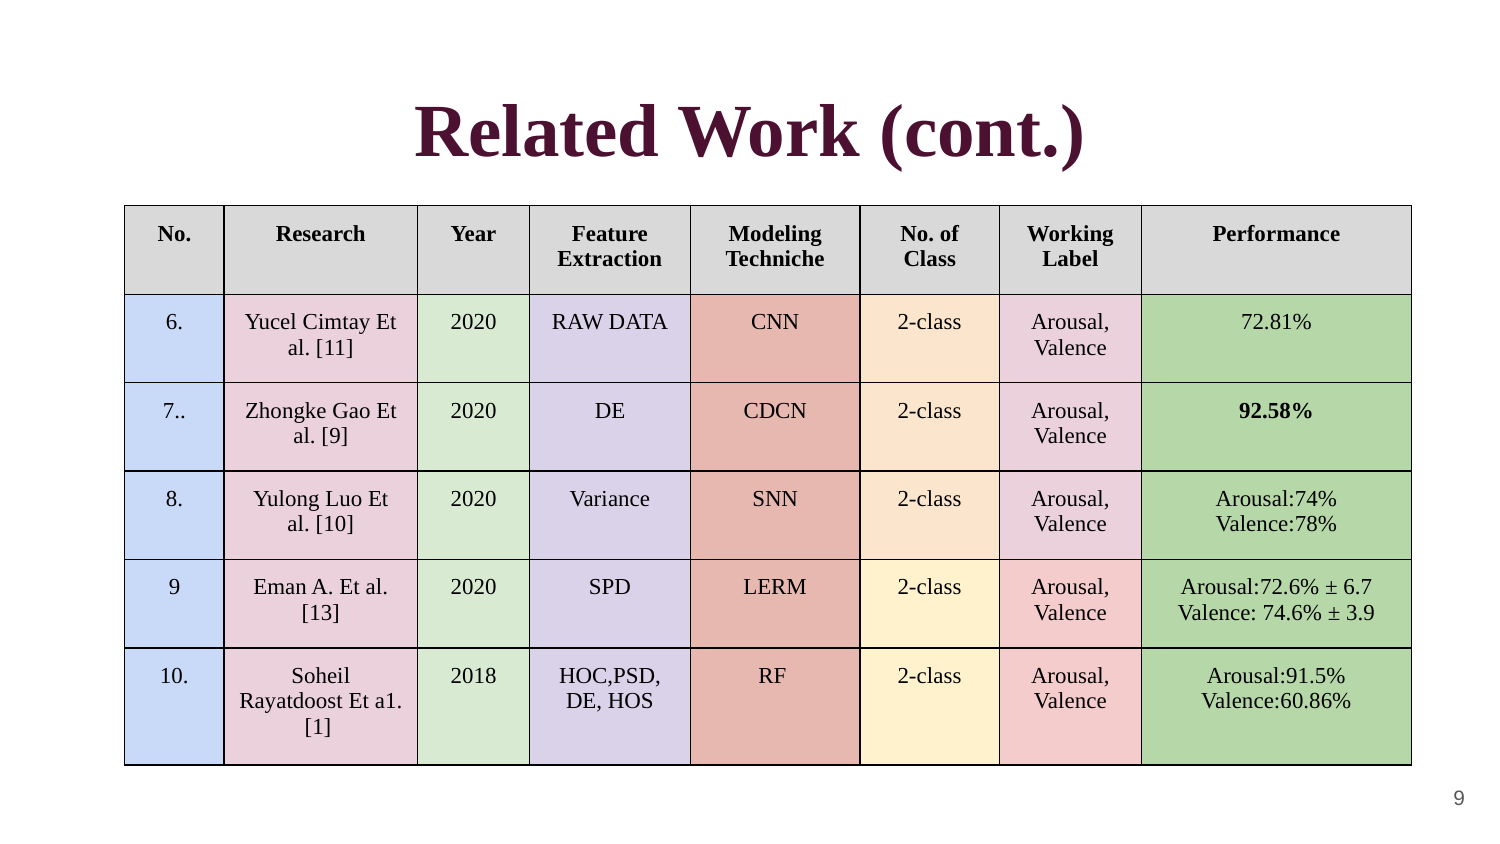

# Related Work (cont.)
| No. | Research | Year | Feature Extraction | Modeling Techniche | No. of Class | Working Label | Performance |
| --- | --- | --- | --- | --- | --- | --- | --- |
| 6. | Yucel Cimtay Et al. [11] | 2020 | RAW DATA | CNN | 2-class | Arousal, Valence | 72.81% |
| 7.. | Zhongke Gao Et al. [9] | 2020 | DE | CDCN | 2-class | Arousal, Valence | 92.58% |
| 8. | Yulong Luo Et al. [10] | 2020 | Variance | SNN | 2-class | Arousal, Valence | Arousal:74% Valence:78% |
| 9 | Eman A. Et al. [13] | 2020 | SPD | LERM | 2-class | Arousal, Valence | Arousal:72.6% ± 6.7 Valence: 74.6% ± 3.9 |
| 10. | Soheil Rayatdoost Et a1. [1] | 2018 | HOC,PSD, DE, HOS | RF | 2-class | Arousal, Valence | Arousal:91.5% Valence:60.86% |
9